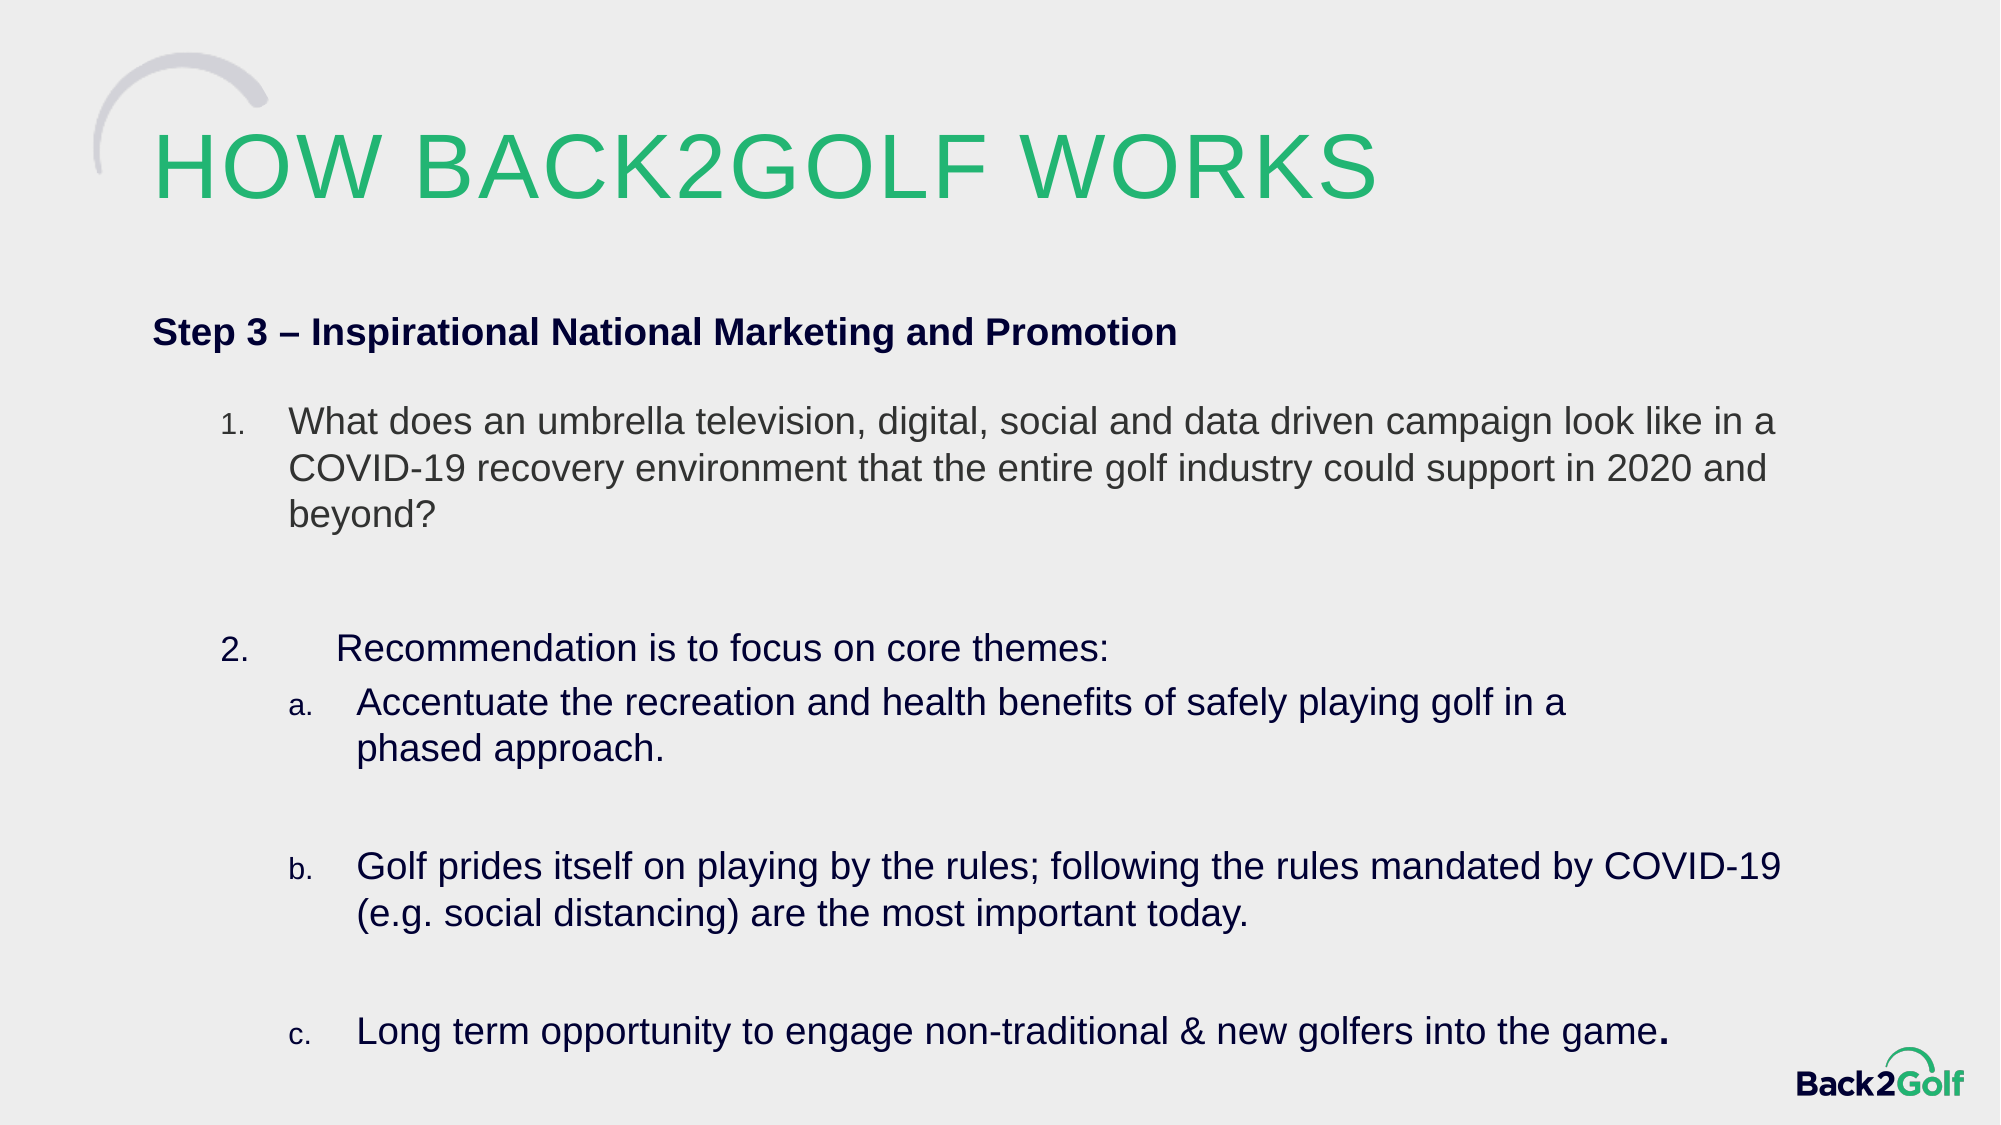

# HOW BACK2GOLF WORKS
Step 3 – Inspirational National Marketing and Promotion

What does an umbrella television, digital, social and data driven campaign look like in a COVID-19 recovery environment that the entire golf industry could support in 2020 and beyond?

2. 	Recommendation is to focus on core themes:
Accentuate the recreation and health benefits of safely playing golf in a
phased approach.

Golf prides itself on playing by the rules; following the rules mandated by COVID-19
(e.g. social distancing) are the most important today.

Long term opportunity to engage non-traditional & new golfers into the game.